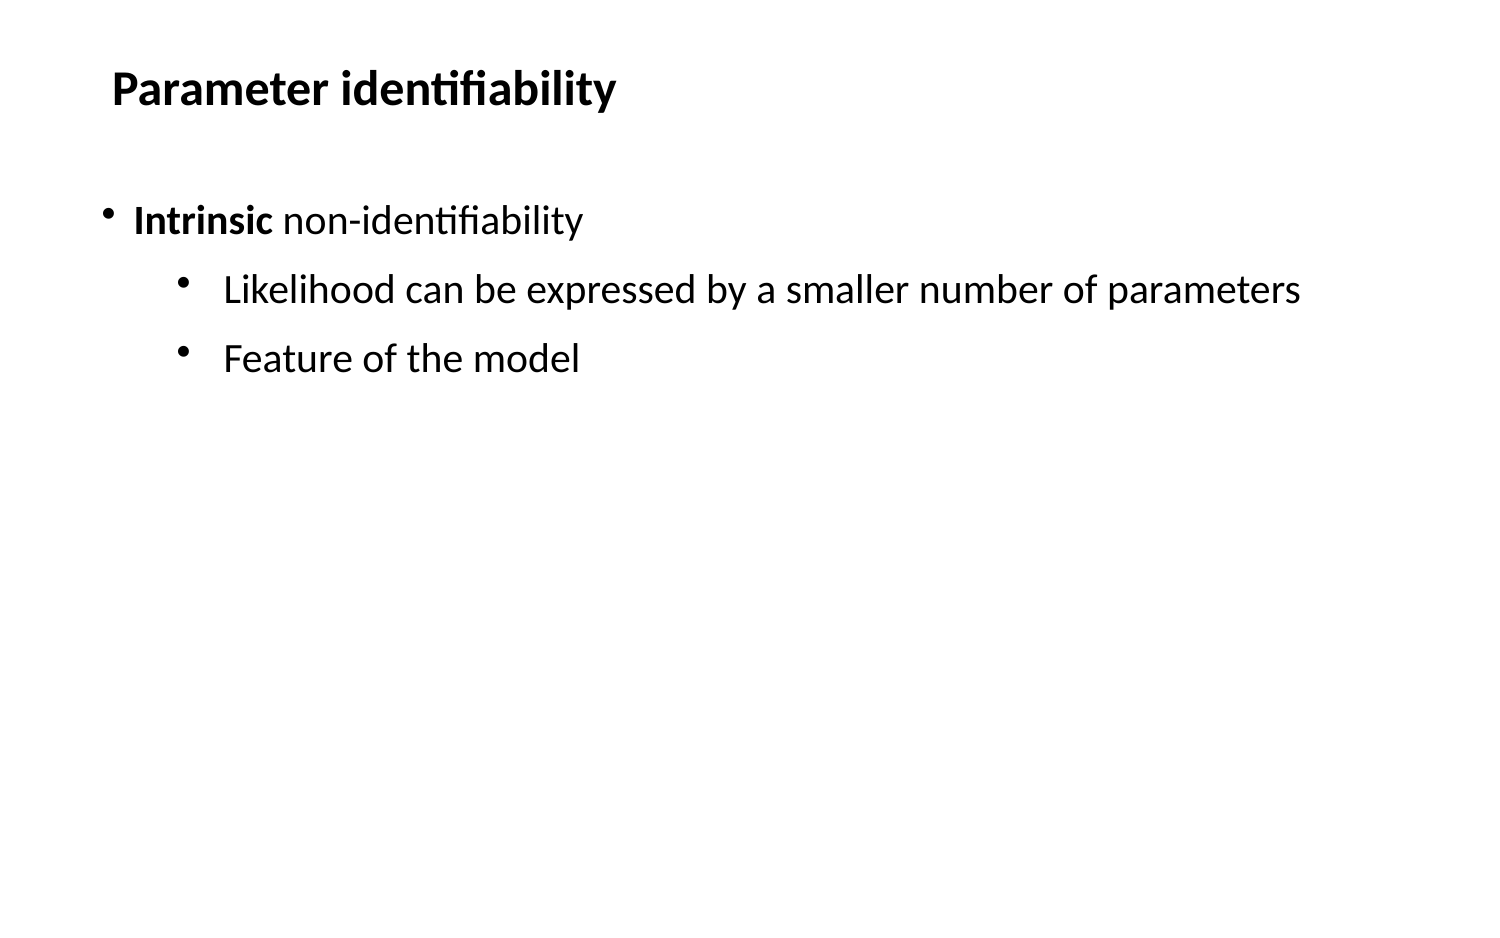

Parameter identifiability
Intrinsic non-identifiability
Likelihood can be expressed by a smaller number of parameters
Feature of the model